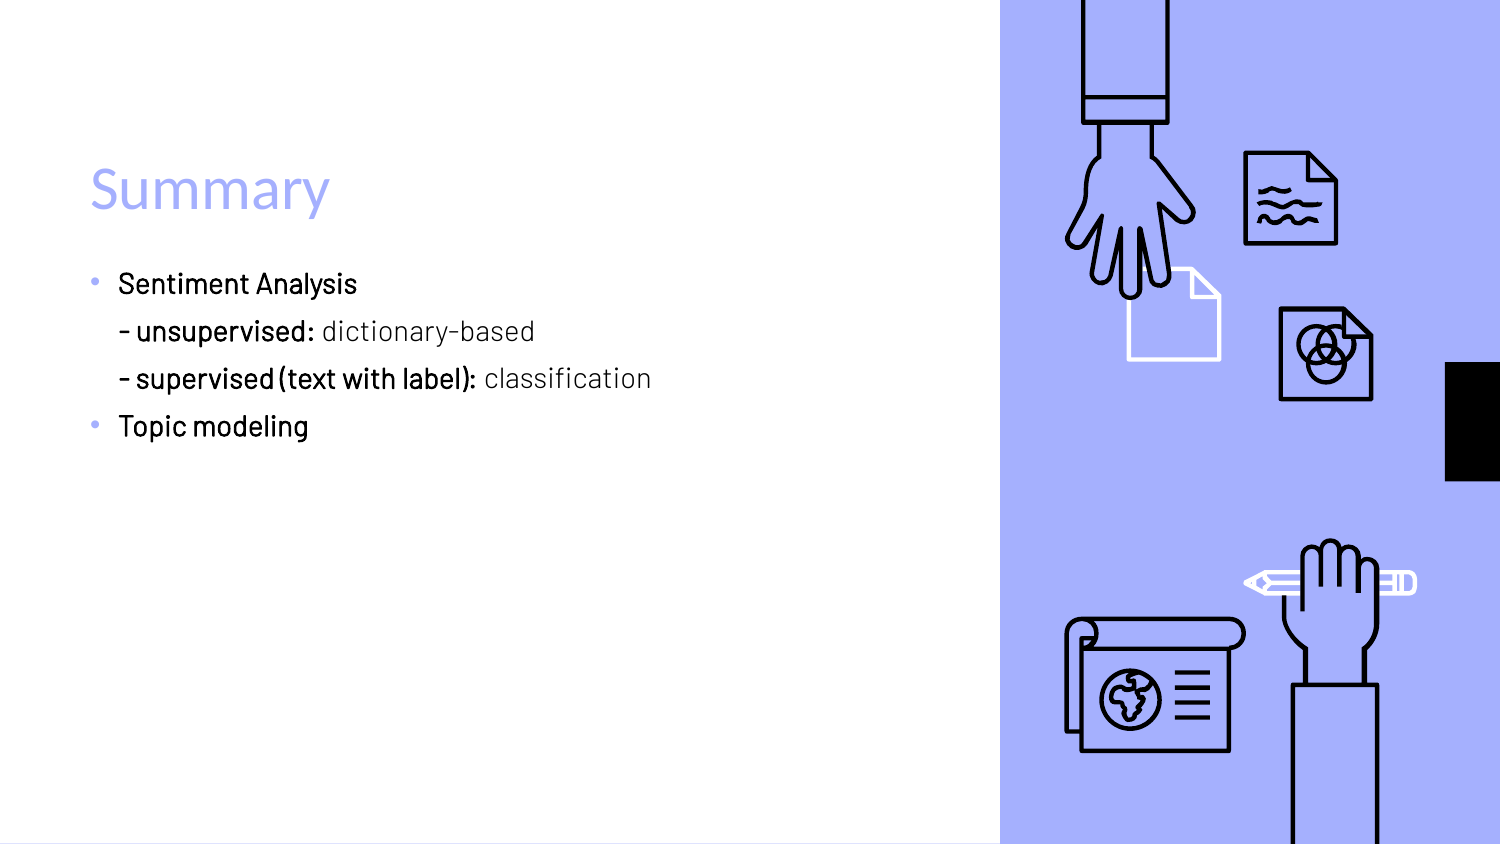

# Summary
Sentiment Analysis
     - unsupervised: dictionary-based
     - supervised (text with label): classification
Topic modeling
50